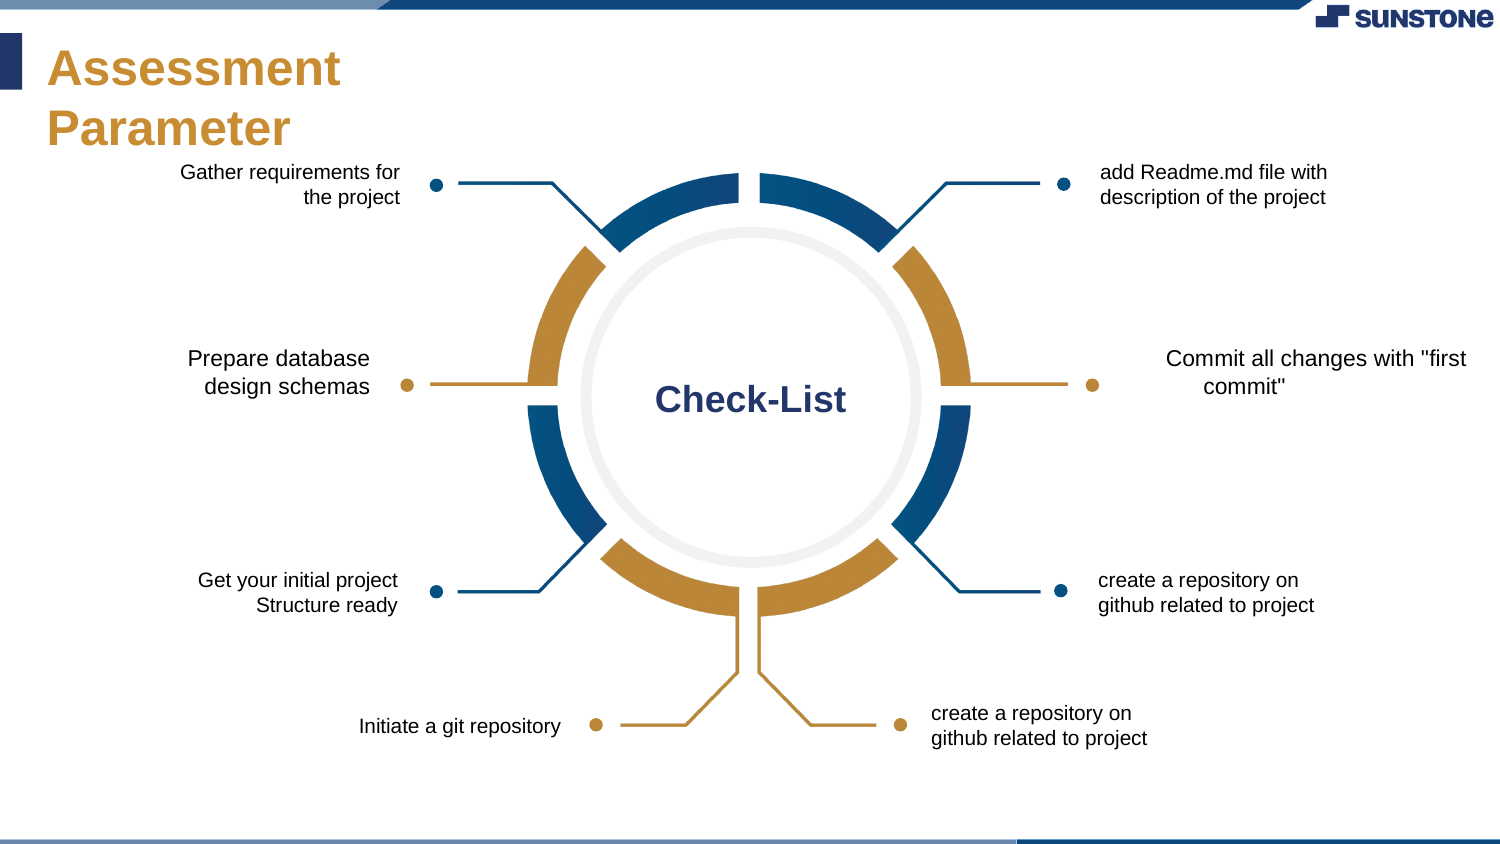

Assessment Parameter
add Readme.md file with description of the project
Gather requirements for the project
Prepare database design schemas

Commit all changes with "first commit"

Check-List
Get your initial project Structure ready
create a repository on github related to project
Initiate a git repository
create a repository on github related to project